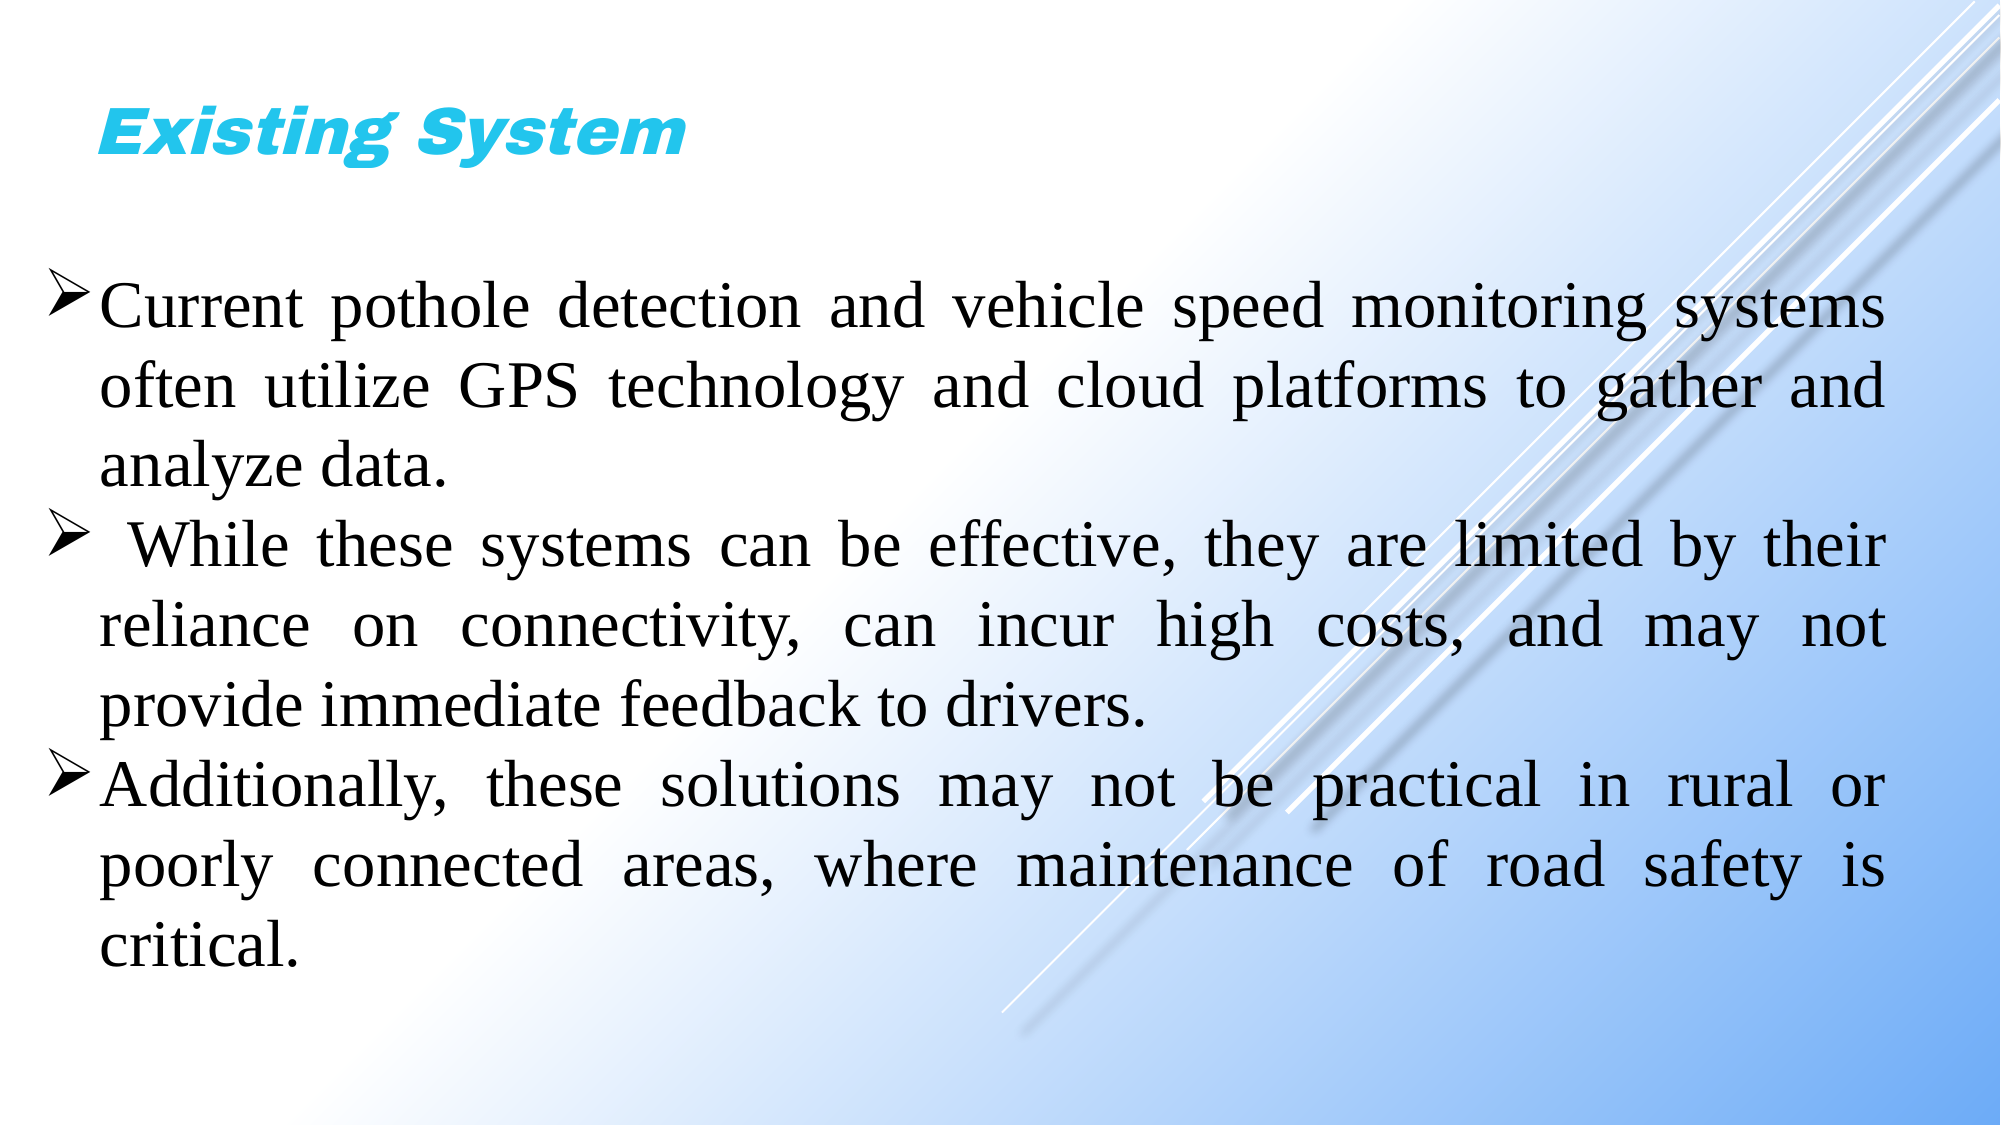

Existing System
Current pothole detection and vehicle speed monitoring systems often utilize GPS technology and cloud platforms to gather and analyze data.
 While these systems can be effective, they are limited by their reliance on connectivity, can incur high costs, and may not provide immediate feedback to drivers.
Additionally, these solutions may not be practical in rural or poorly connected areas, where maintenance of road safety is critical.